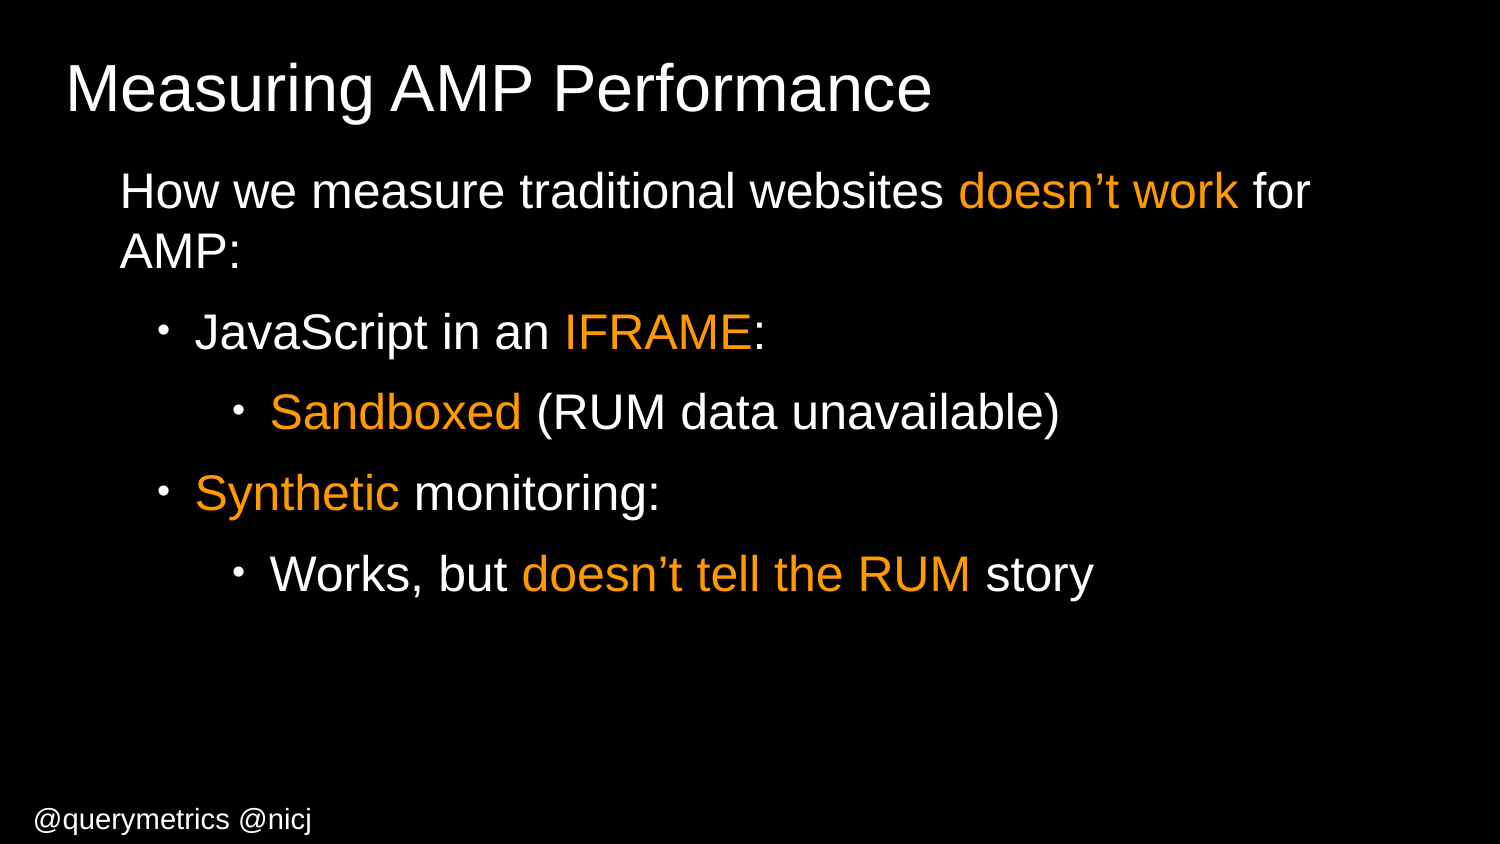

# Measuring AMP Performance
How we measure traditional websites doesn’t work for AMP:
JavaScript in an IFRAME:
Sandboxed (RUM data unavailable)
Synthetic monitoring:
Works, but doesn’t tell the RUM story